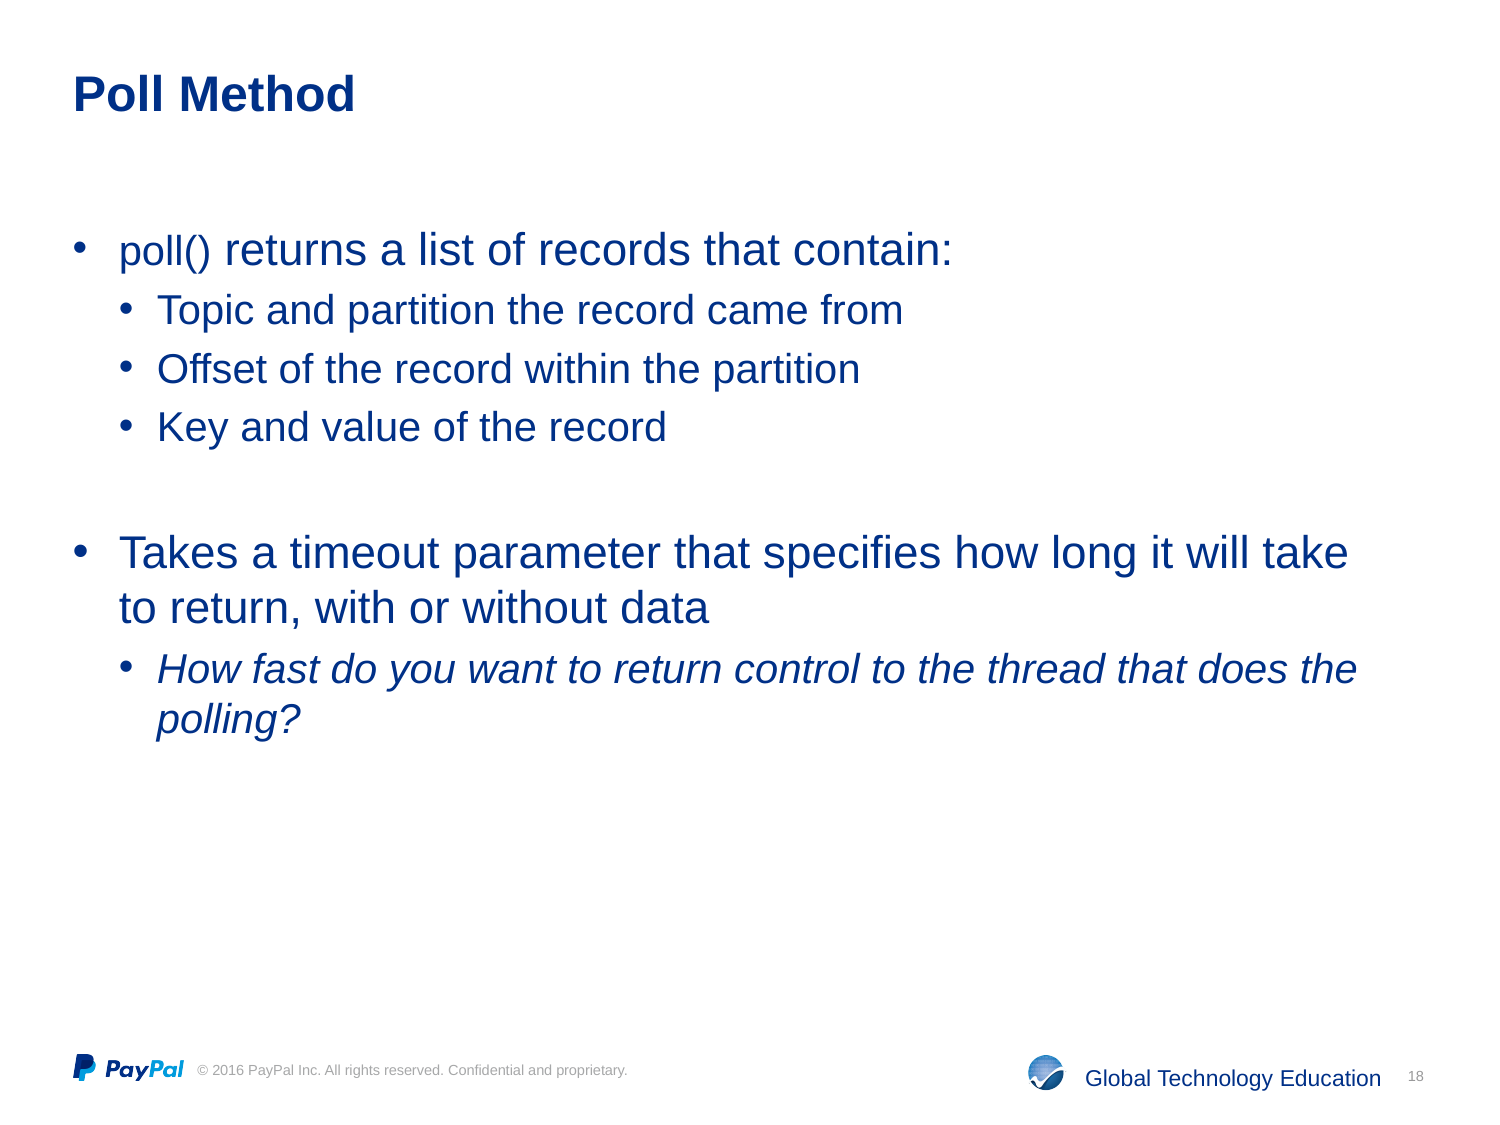

# Poll Method
poll() returns a list of records that contain:
Topic and partition the record came from
Offset of the record within the partition
Key and value of the record

Takes a timeout parameter that specifies how long it will take to return, with or without data
How fast do you want to return control to the thread that does the polling?

18